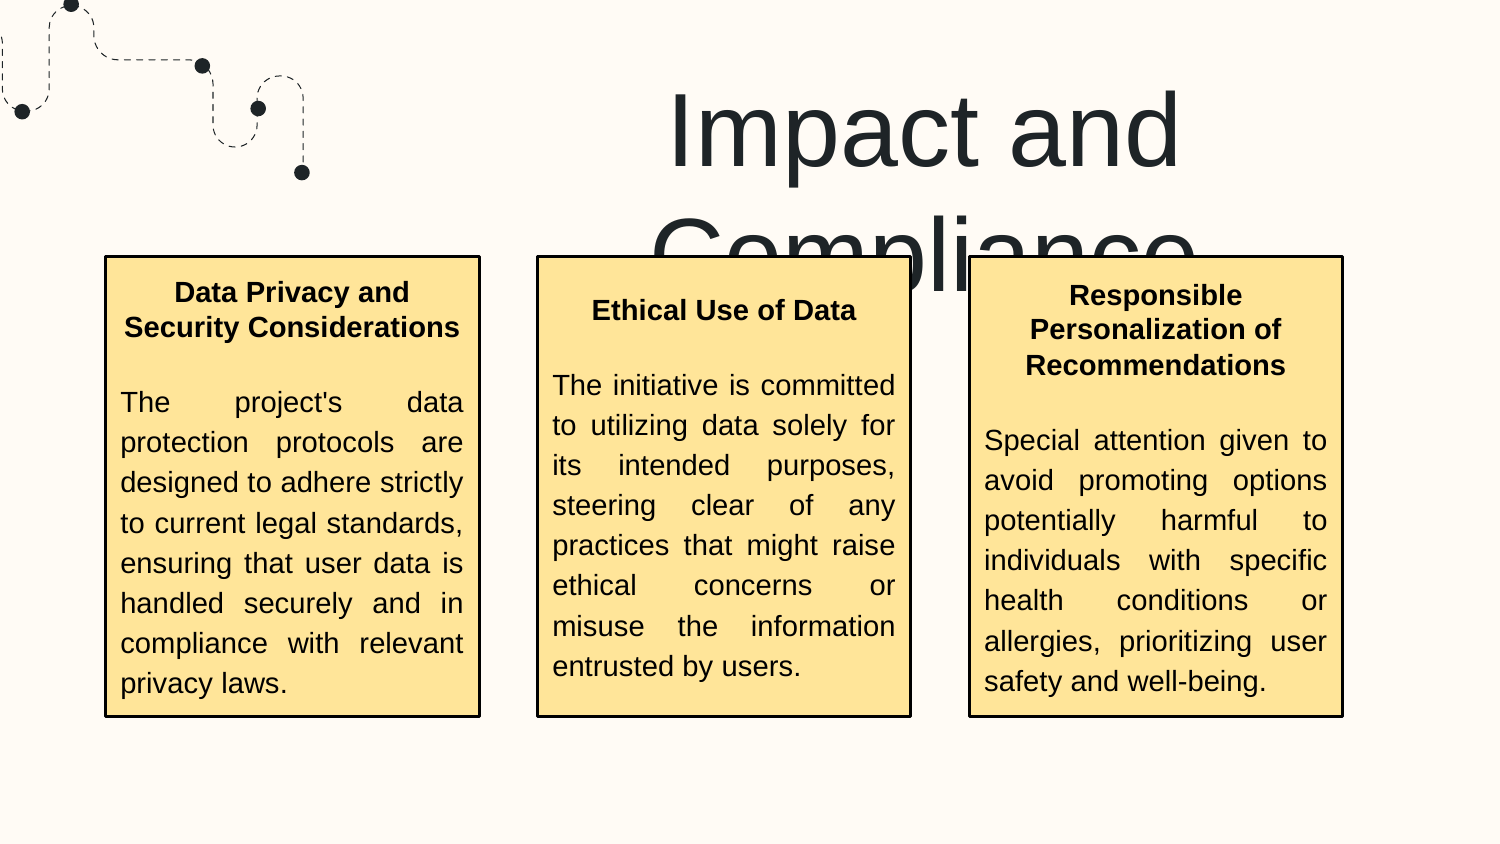

# Impact and Compliance
Data Privacy and Security Considerations

The project's data protection protocols are designed to adhere strictly to current legal standards, ensuring that user data is handled securely and in compliance with relevant privacy laws.
Ethical Use of Data

The initiative is committed to utilizing data solely for its intended purposes, steering clear of any practices that might raise ethical concerns or misuse the information entrusted by users.
Responsible Personalization of Recommendations

Special attention given to avoid promoting options potentially harmful to individuals with specific health conditions or allergies, prioritizing user safety and well-being.